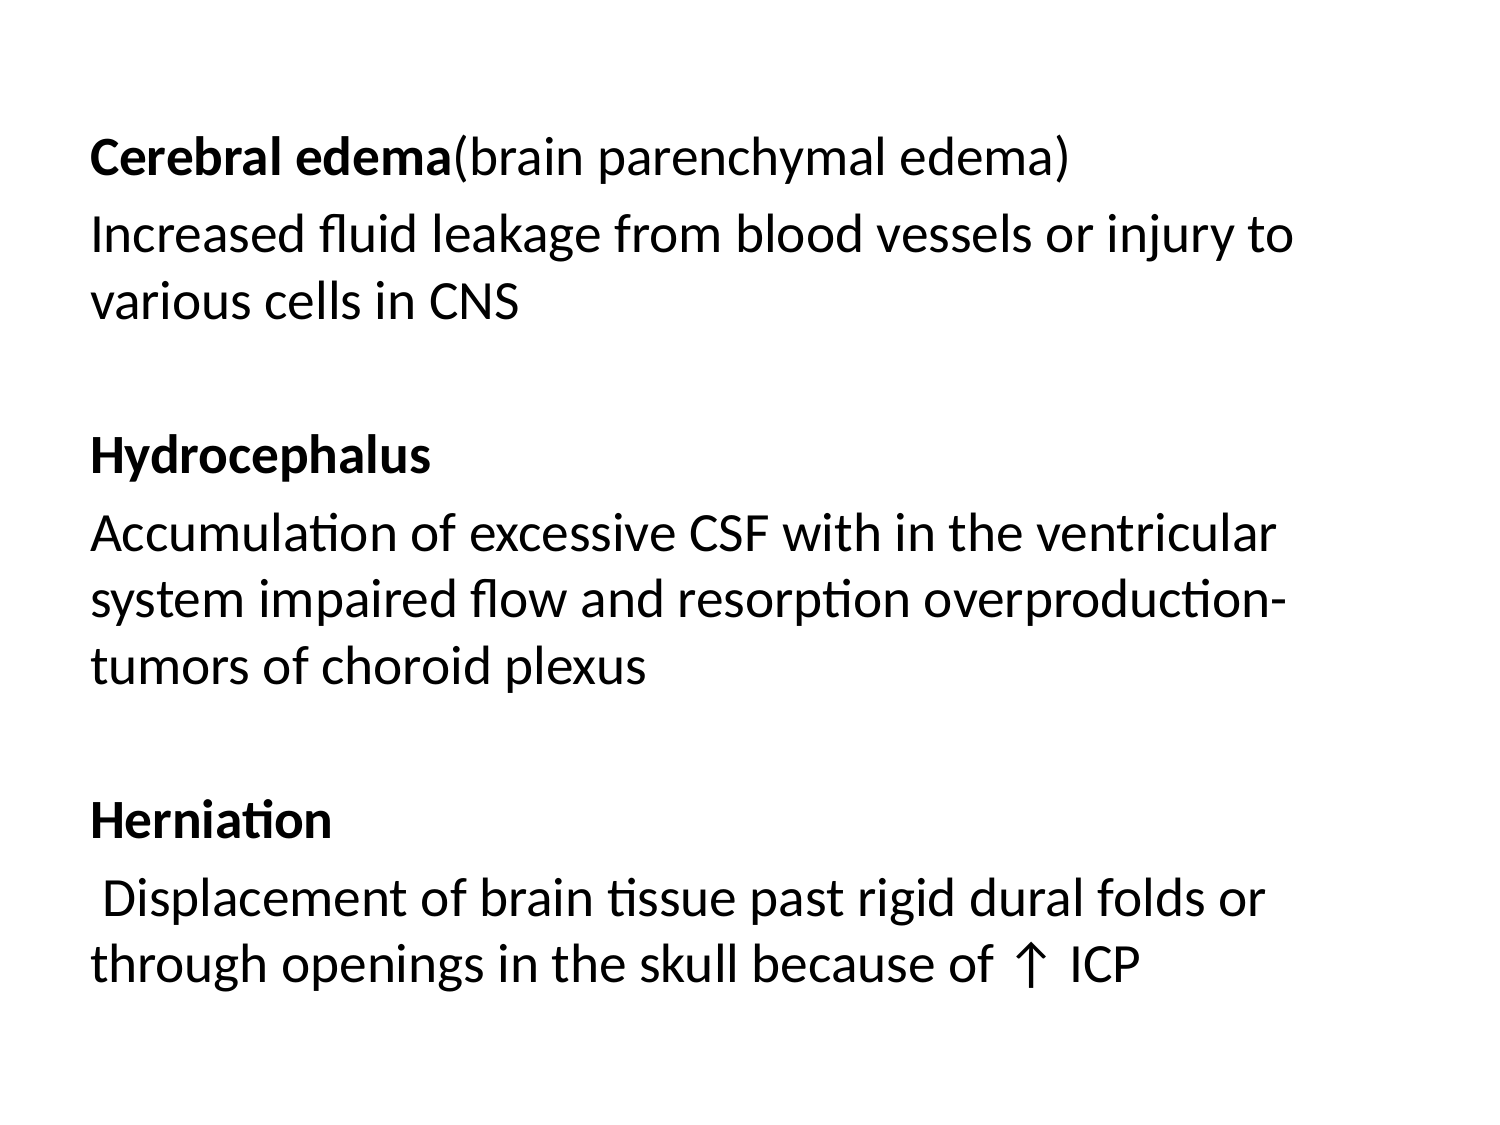

Cerebral edema(brain parenchymal edema)
Increased fluid leakage from blood vessels or injury to various cells in CNS

Hydrocephalus
Accumulation of excessive CSF with in the ventricular system impaired flow and resorption overproduction- tumors of choroid plexus

Herniation
 Displacement of brain tissue past rigid dural folds or through openings in the skull because of ↑ ICP